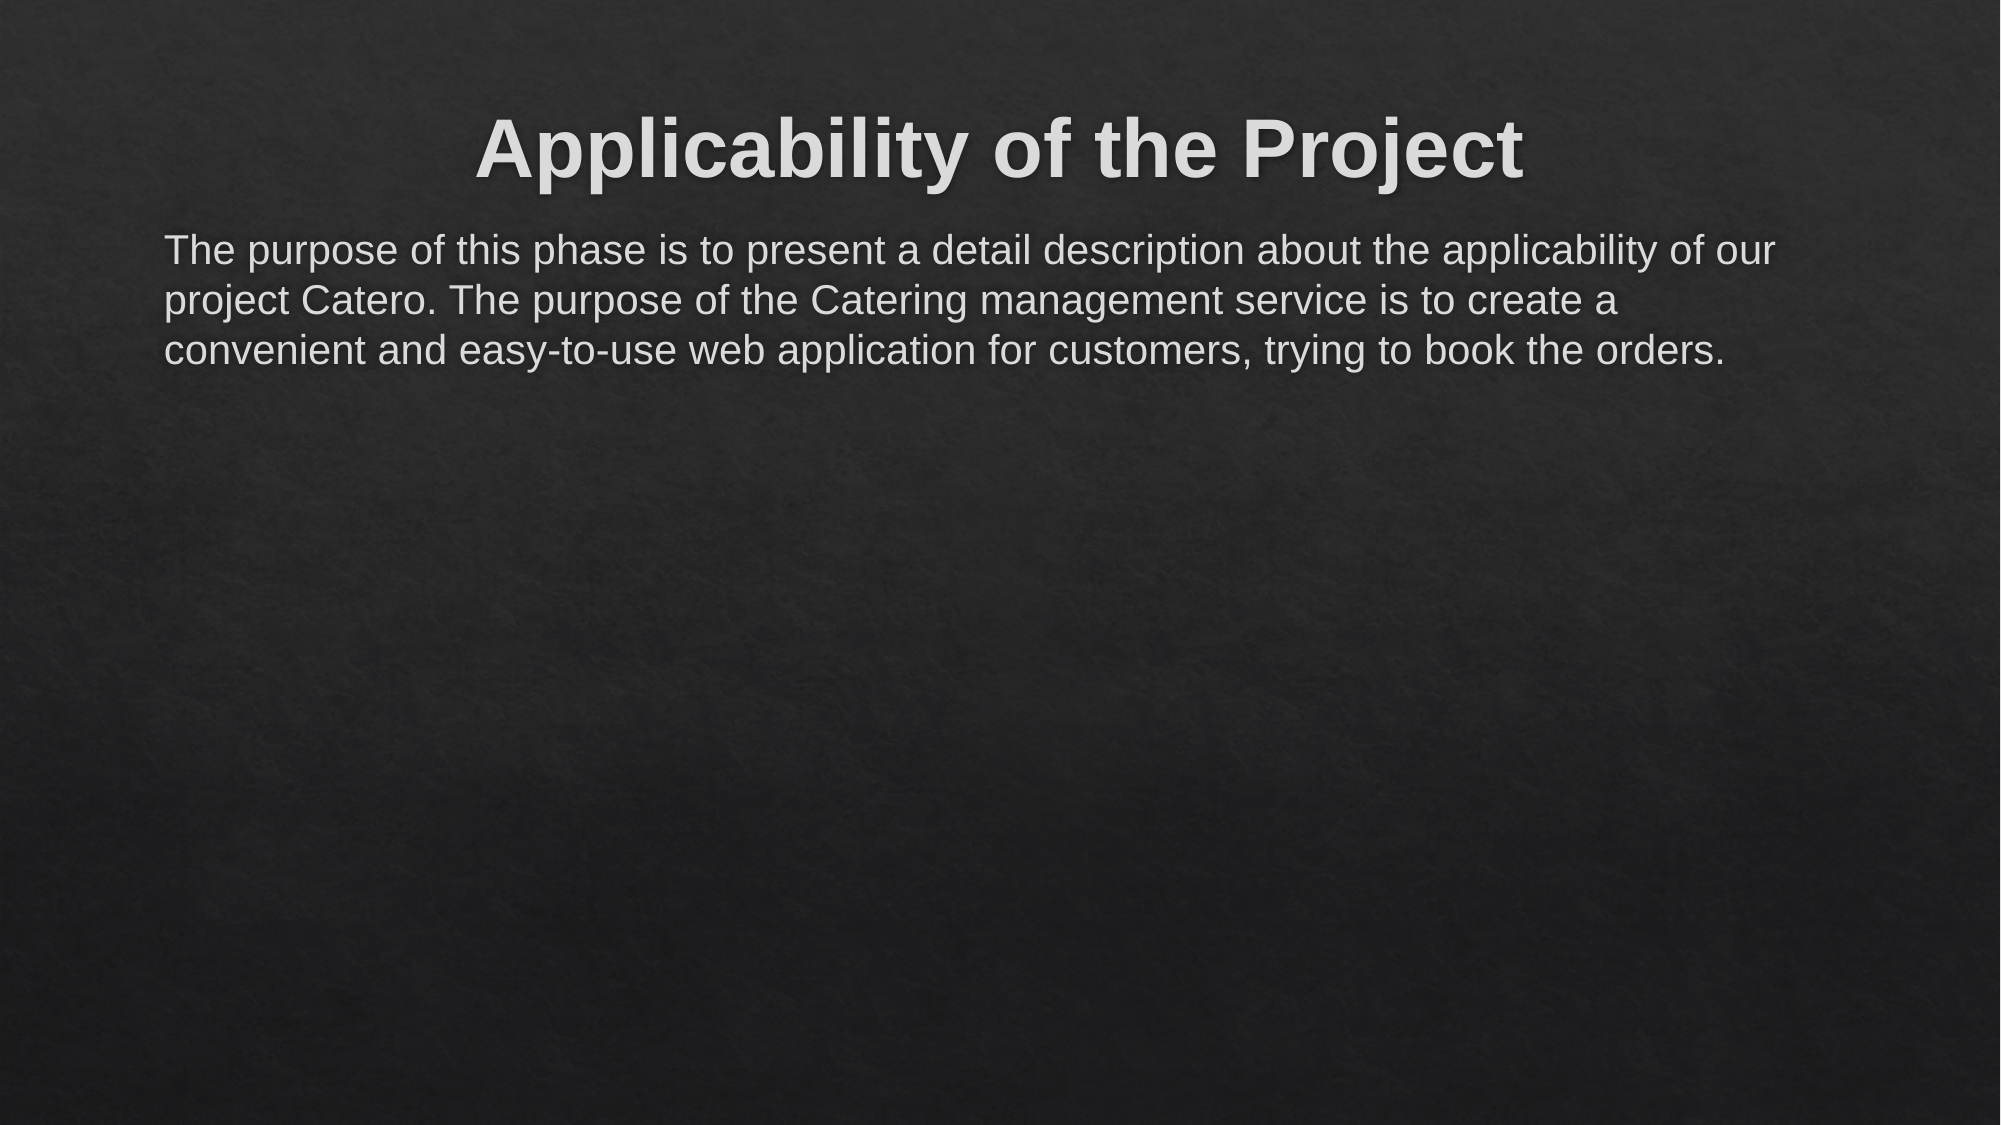

# Applicability of the Project
The purpose of this phase is to present a detail description about the applicability of our project Catero. The purpose of the Catering management service is to create a convenient and easy-to-use web application for customers, trying to book the orders.